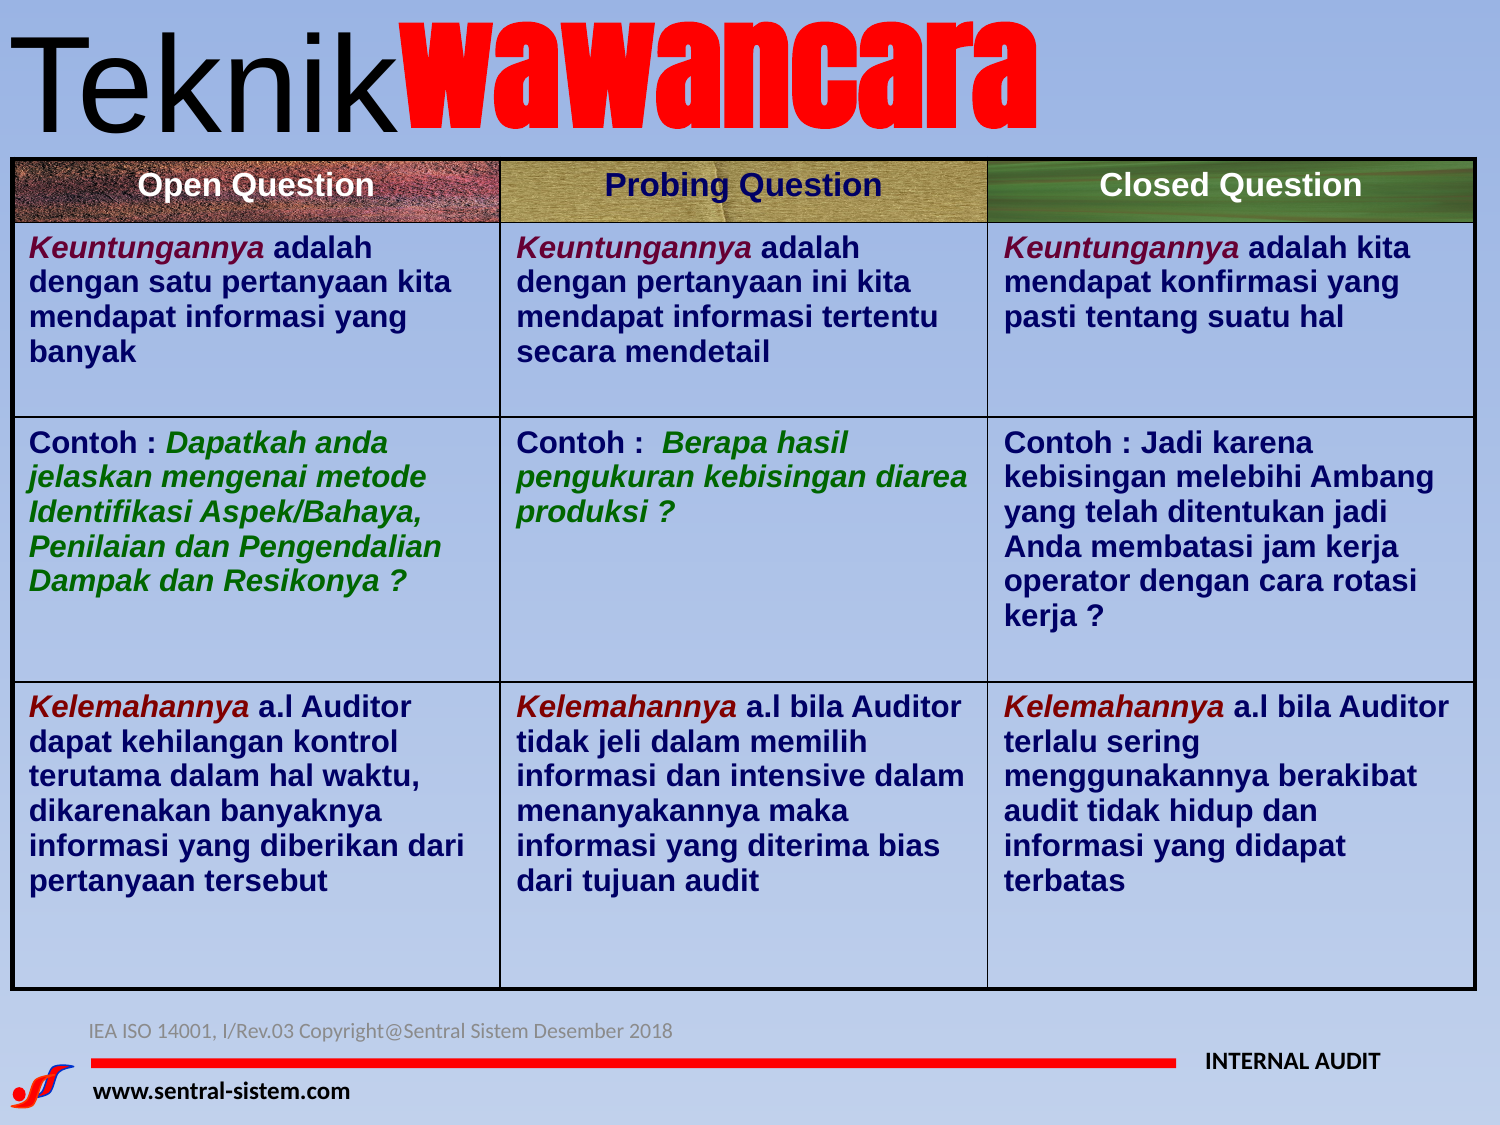

wawancara
Teknik
| Open Question | Probing Question | Closed Question |
| --- | --- | --- |
| Keuntungannya adalah dengan satu pertanyaan kita mendapat informasi yang banyak | Keuntungannya adalah dengan pertanyaan ini kita mendapat informasi tertentu secara mendetail | Keuntungannya adalah kita mendapat konfirmasi yang pasti tentang suatu hal |
| Contoh : Dapatkah anda jelaskan mengenai metode Identifikasi Aspek/Bahaya, Penilaian dan Pengendalian Dampak dan Resikonya ? | Contoh : Berapa hasil pengukuran kebisingan diarea produksi ? | Contoh : Jadi karena kebisingan melebihi Ambang yang telah ditentukan jadi Anda membatasi jam kerja operator dengan cara rotasi kerja ? |
| Kelemahannya a.l Auditor dapat kehilangan kontrol terutama dalam hal waktu, dikarenakan banyaknya informasi yang diberikan dari pertanyaan tersebut | Kelemahannya a.l bila Auditor tidak jeli dalam memilih informasi dan intensive dalam menanyakannya maka informasi yang diterima bias dari tujuan audit | Kelemahannya a.l bila Auditor terlalu sering menggunakannya berakibat audit tidak hidup dan informasi yang didapat terbatas |
IEA ISO 14001, I/Rev.03 Copyright@Sentral Sistem Desember 2018
INTERNAL AUDIT

www.sentral-sistem.com